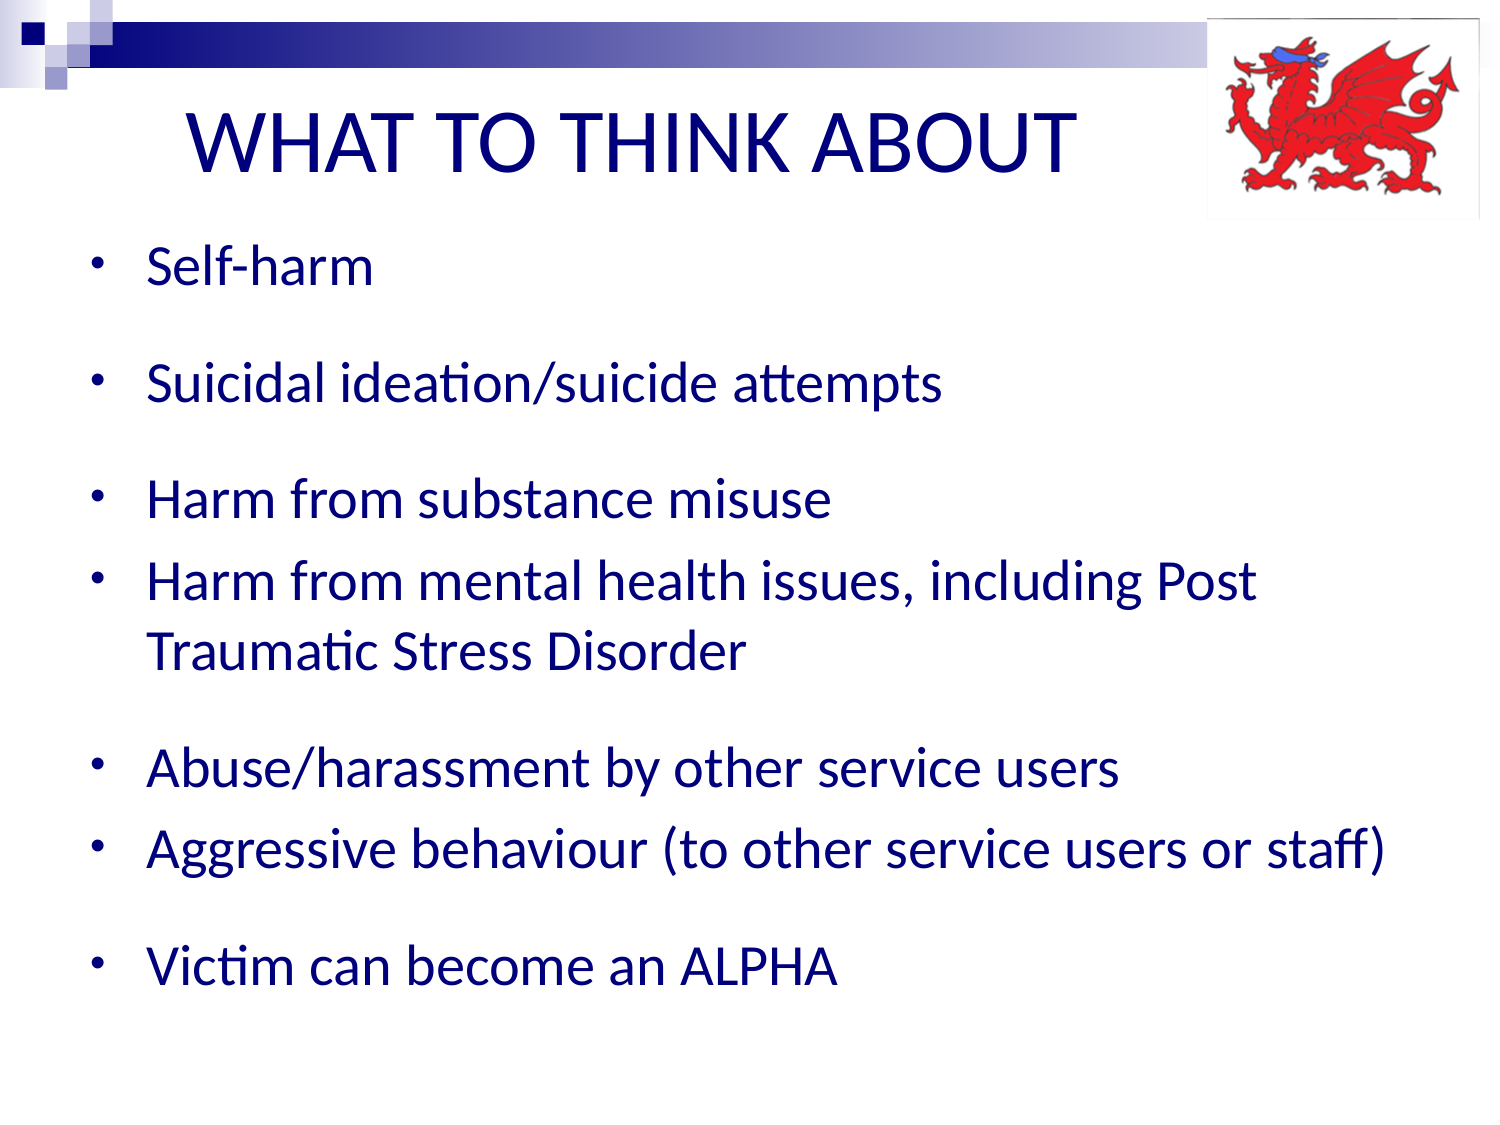

# WHAT TO THINK ABOUT
Self-harm
Suicidal ideation/suicide attempts
Harm from substance misuse
Harm from mental health issues, including Post Traumatic Stress Disorder
Abuse/harassment by other service users
Aggressive behaviour (to other service users or staff)
Victim can become an ALPHA